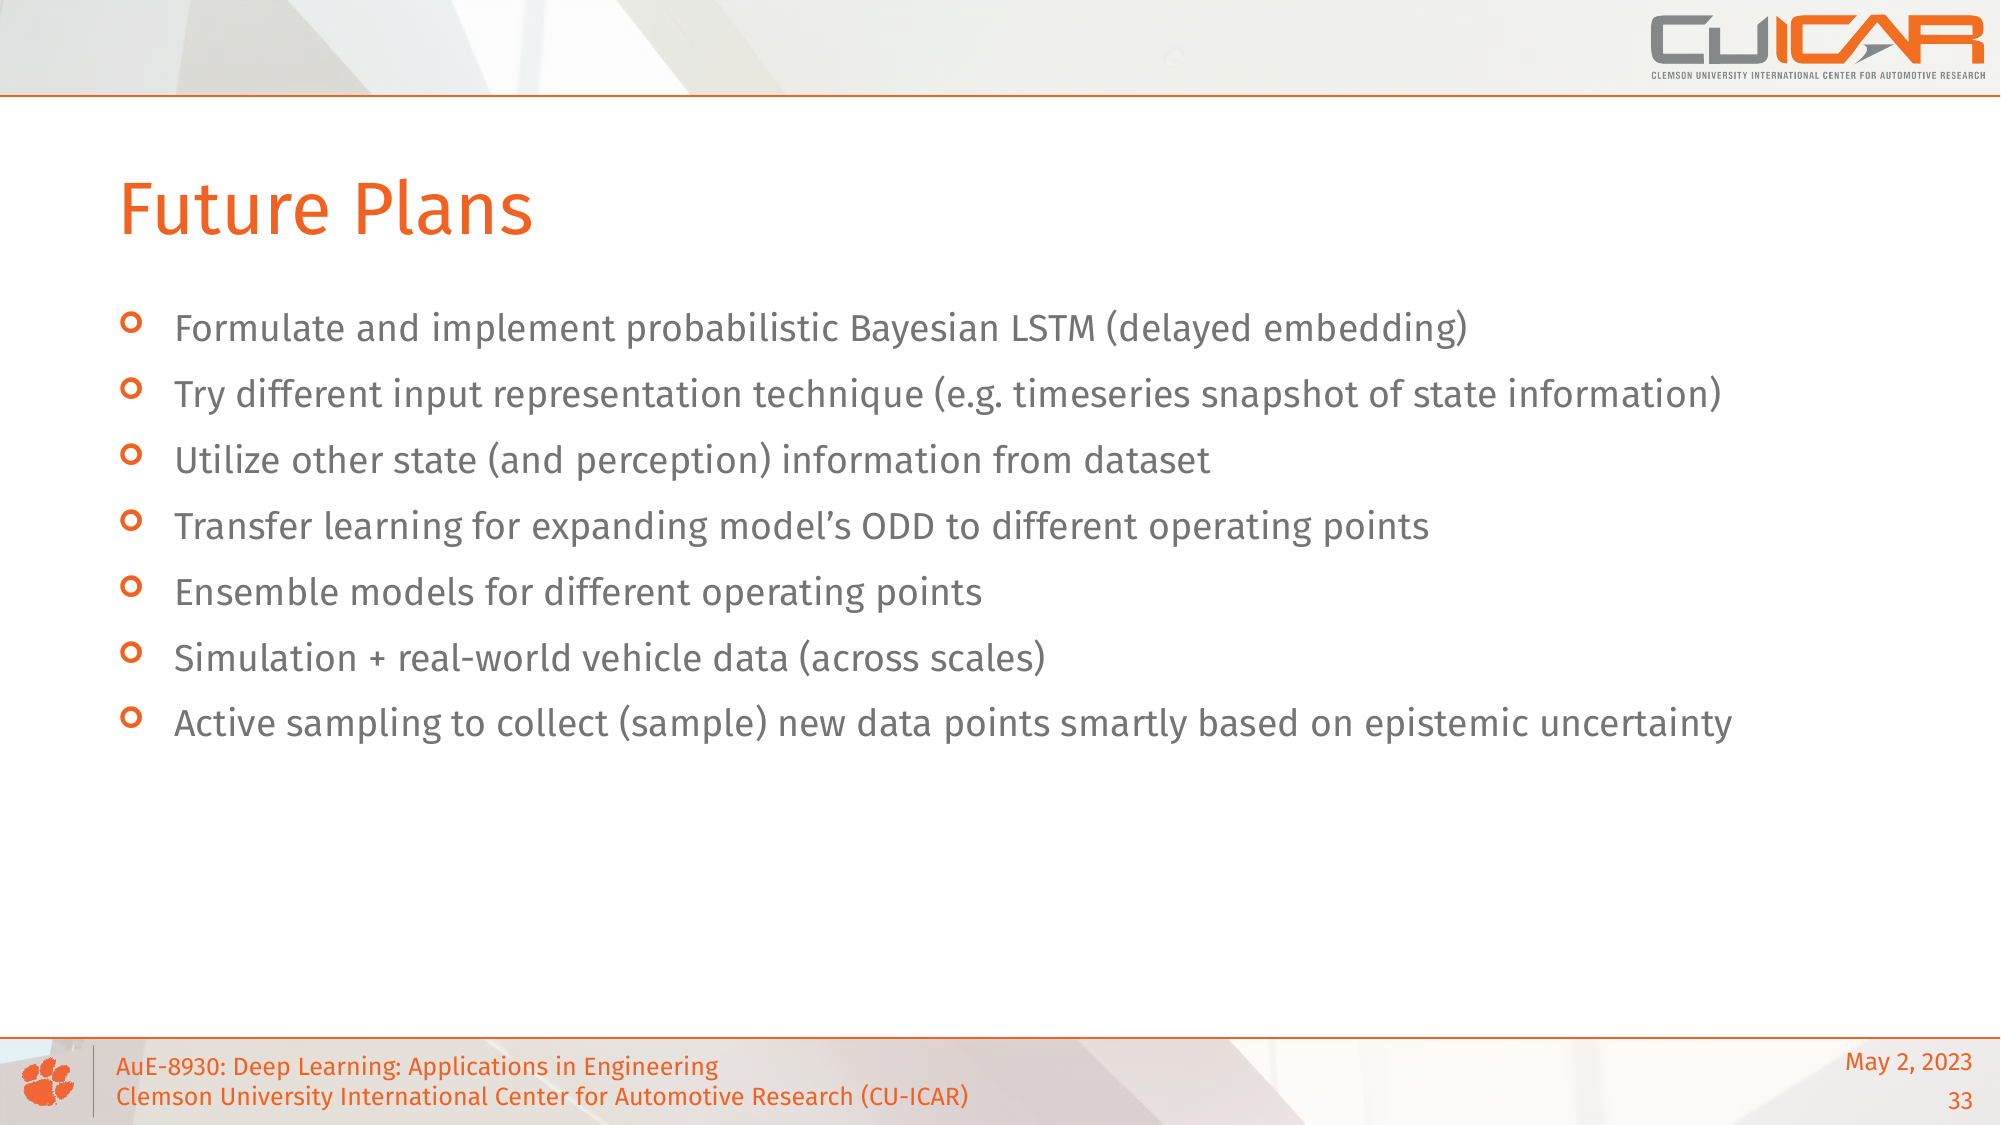

# Future Plans
Formulate and implement probabilistic Bayesian LSTM (delayed embedding)
Try different input representation technique (e.g. timeseries snapshot of state information)
Utilize other state (and perception) information from dataset
Transfer learning for expanding model’s ODD to different operating points
Ensemble models for different operating points
Simulation + real-world vehicle data (across scales)
Active sampling to collect (sample) new data points smartly based on epistemic uncertainty
May 2, 2023
33